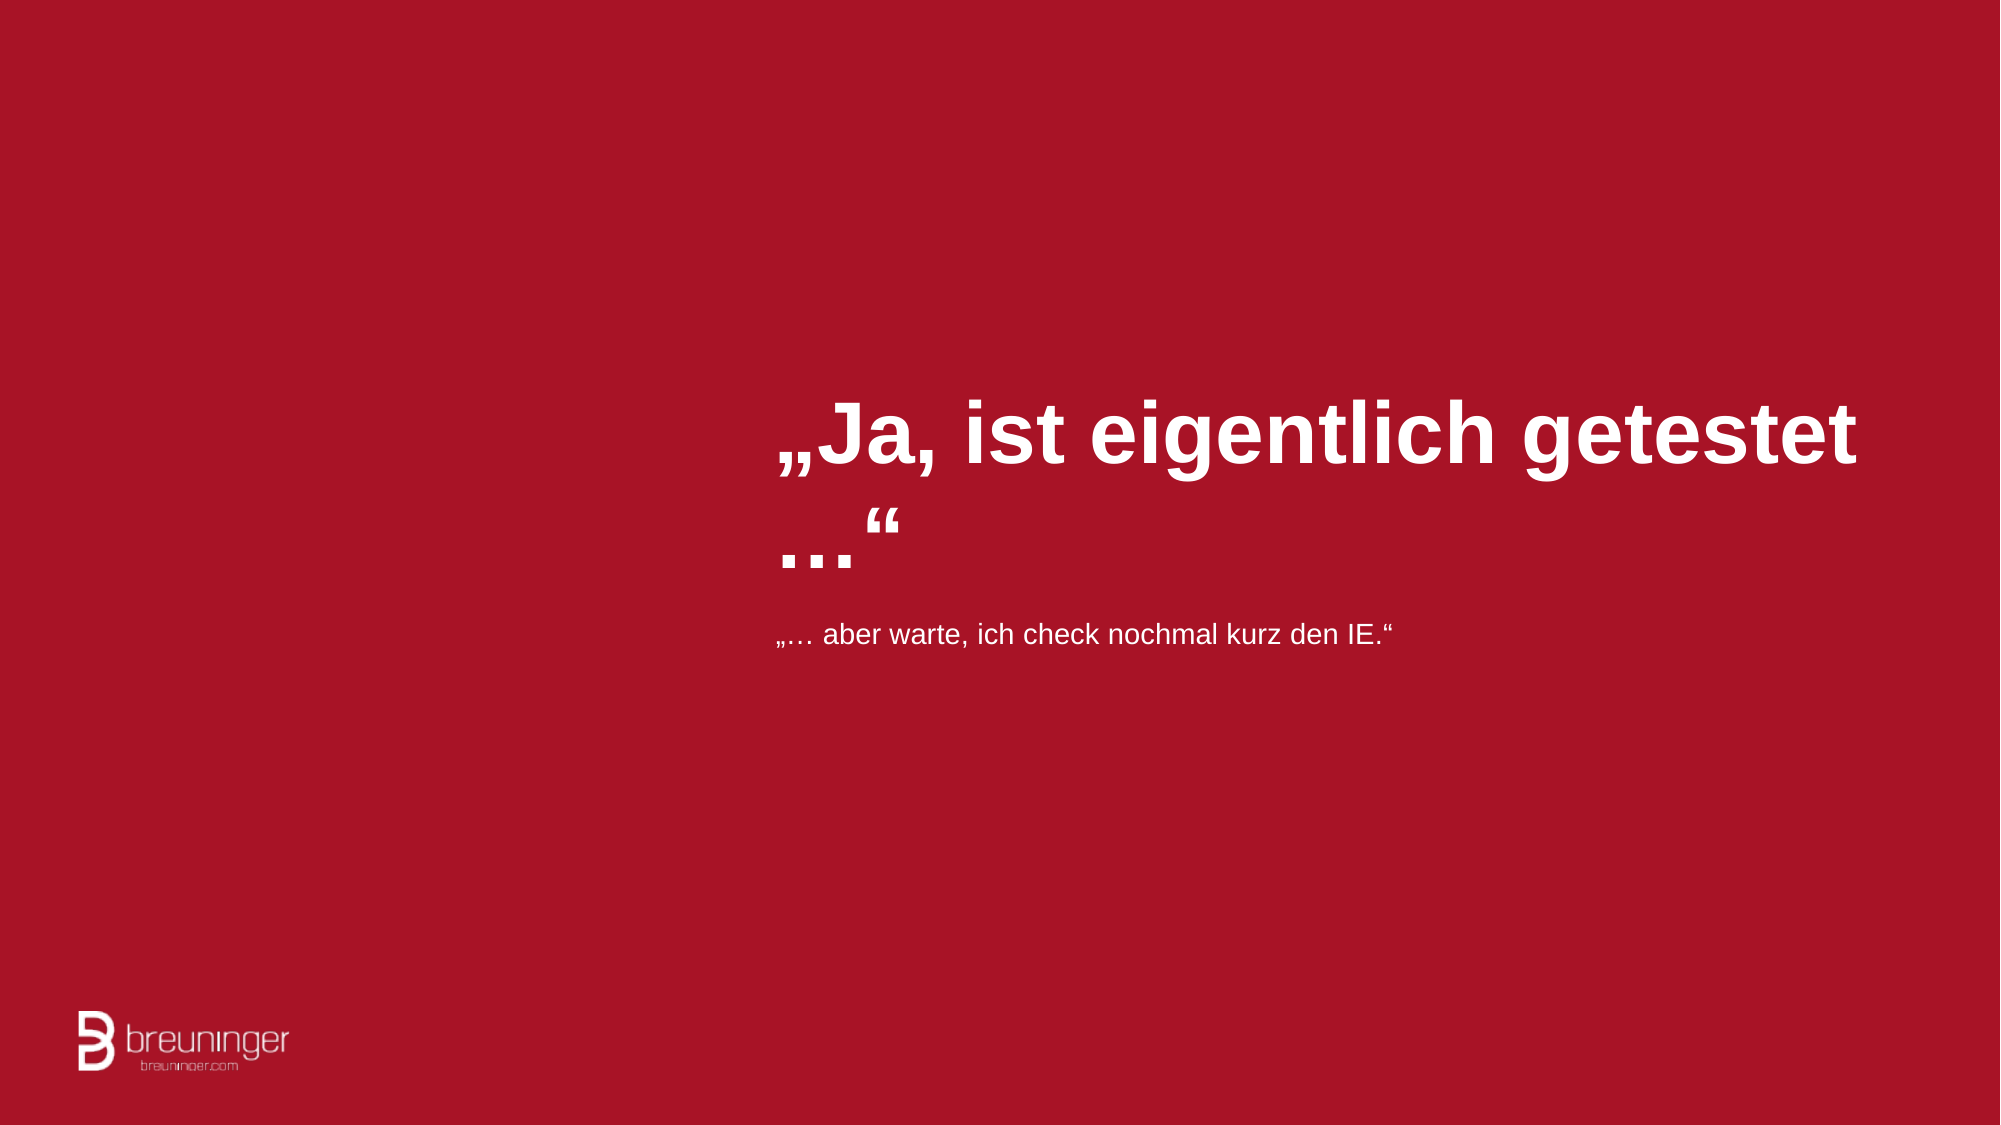

# „Ja, ist eigentlich getestet …“
„… aber warte, ich check nochmal kurz den IE.“